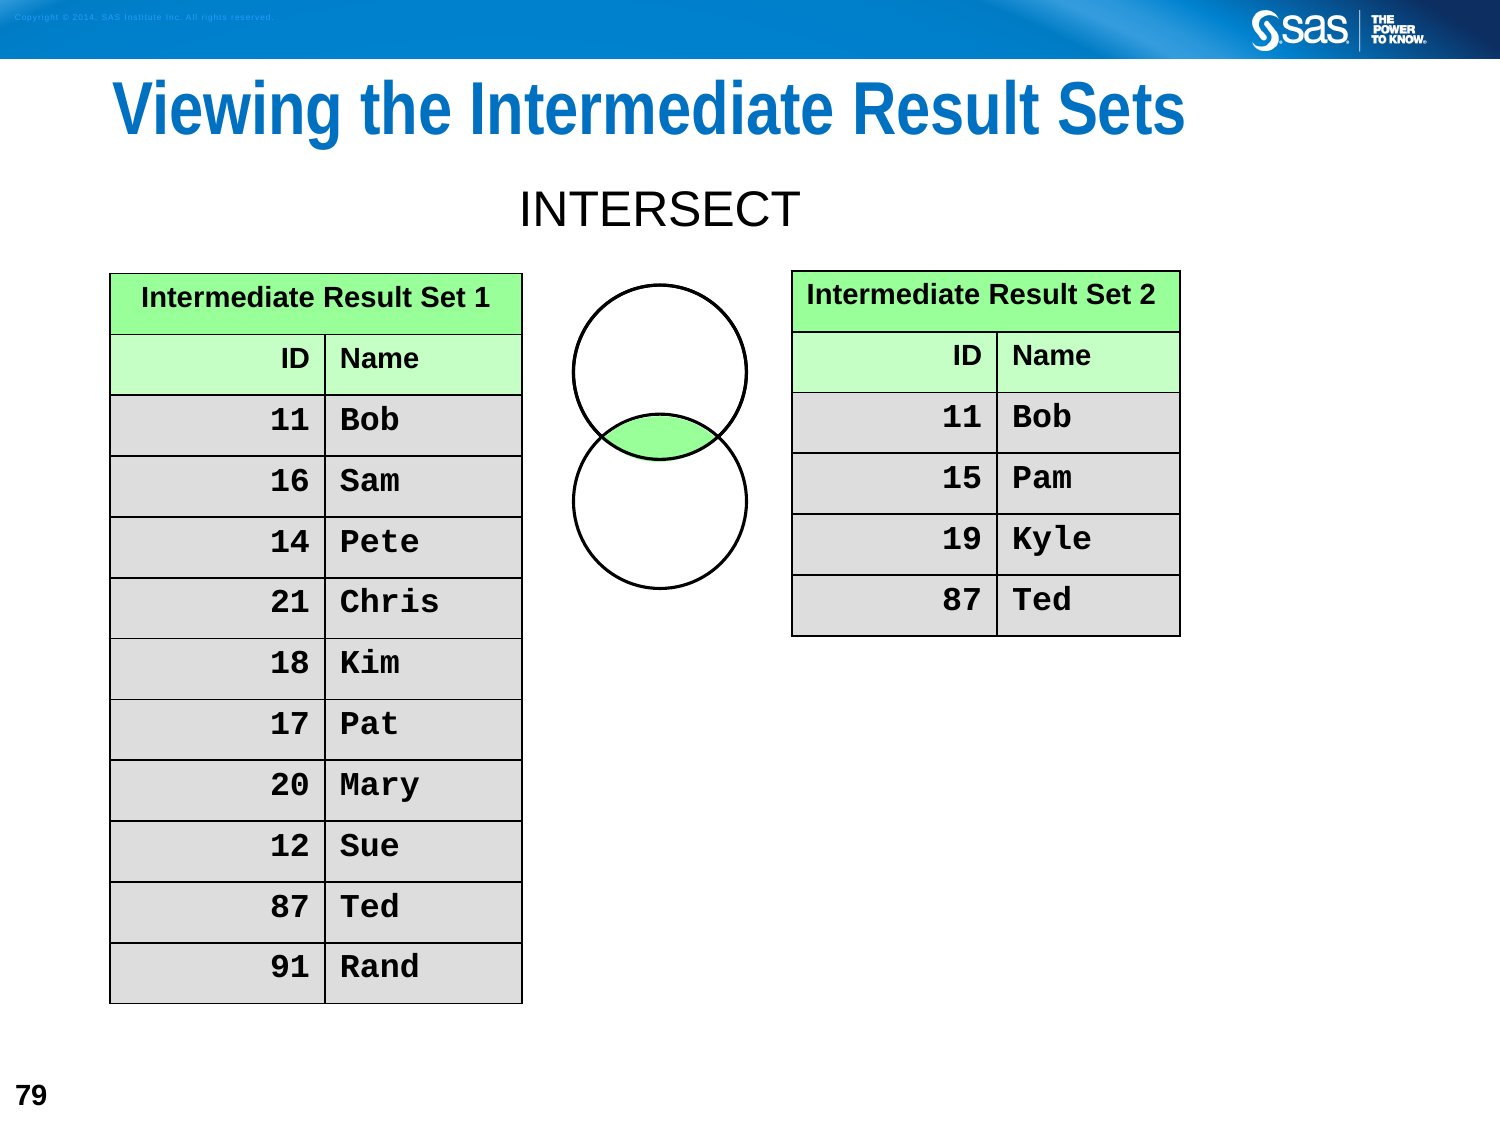

# Viewing the Intermediate Result Sets
                             INTERSECT
| Intermediate Result Set 2 |  |
| --- | --- |
| ID | Name |
| 11 | Bob |
| 15 | Pam |
| 19 | Kyle |
| 87 | Ted |
| Intermediate Result Set 1 |  |
| --- | --- |
| ID | Name |
| 11 | Bob |
| 16 | Sam |
| 14 | Pete |
| 21 | Chris |
| 18 | Kim |
| 17 | Pat |
| 20 | Mary |
| 12 | Sue |
| 87 | Ted |
| 91 | Rand |